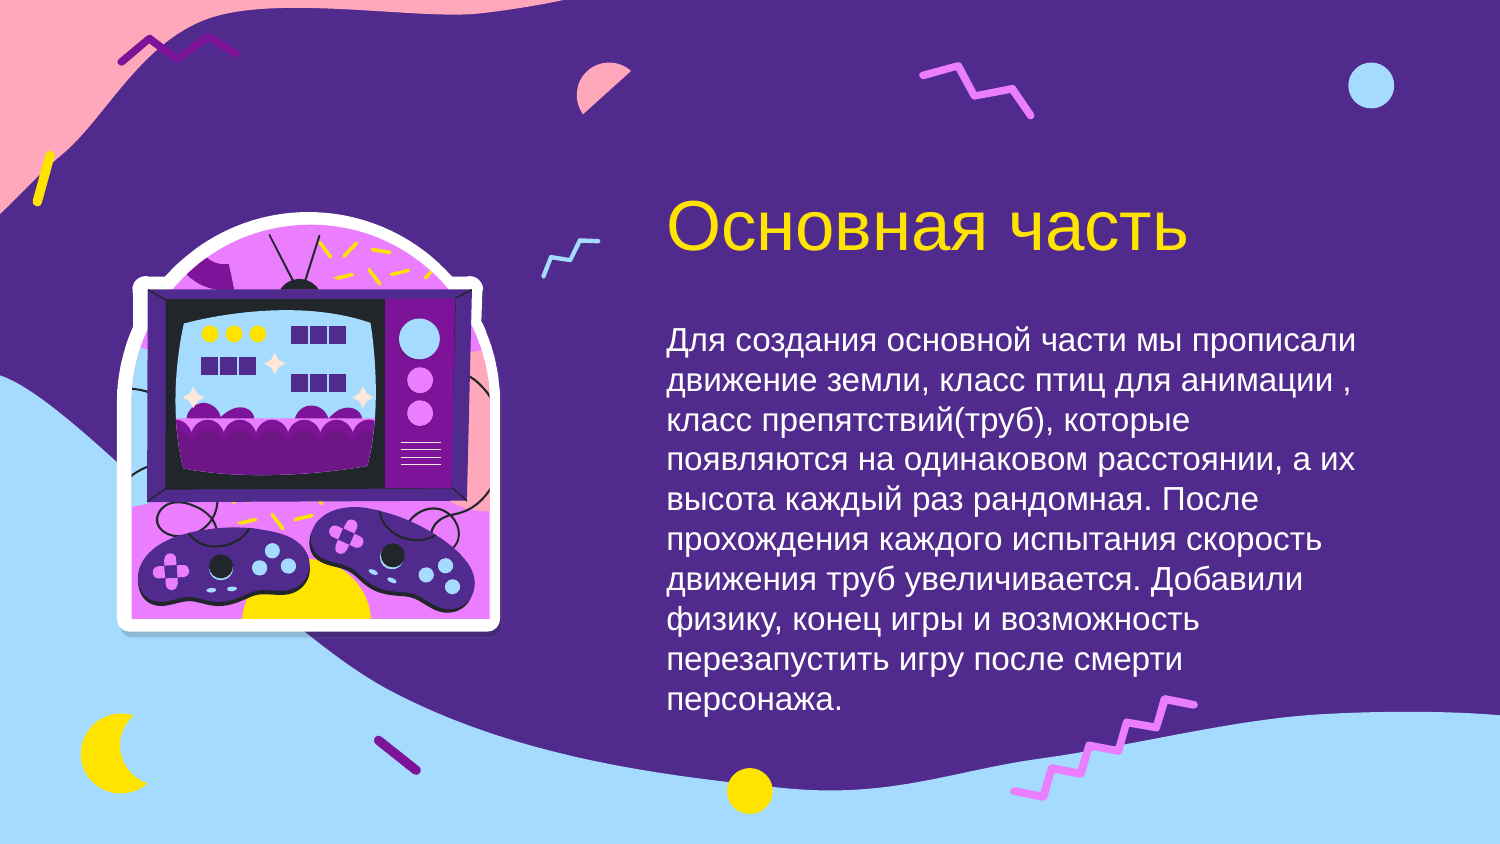

# Основная часть

Для создания основной части мы прописали движение земли, класс птиц для анимации , класс препятствий(труб), которые появляются на одинаковом расстоянии, а их высота каждый раз рандомная. После прохождения каждого испытания скорость движения труб увеличивается. Добавили физику, конец игры и возможность перезапустить игру после смерти персонажа.